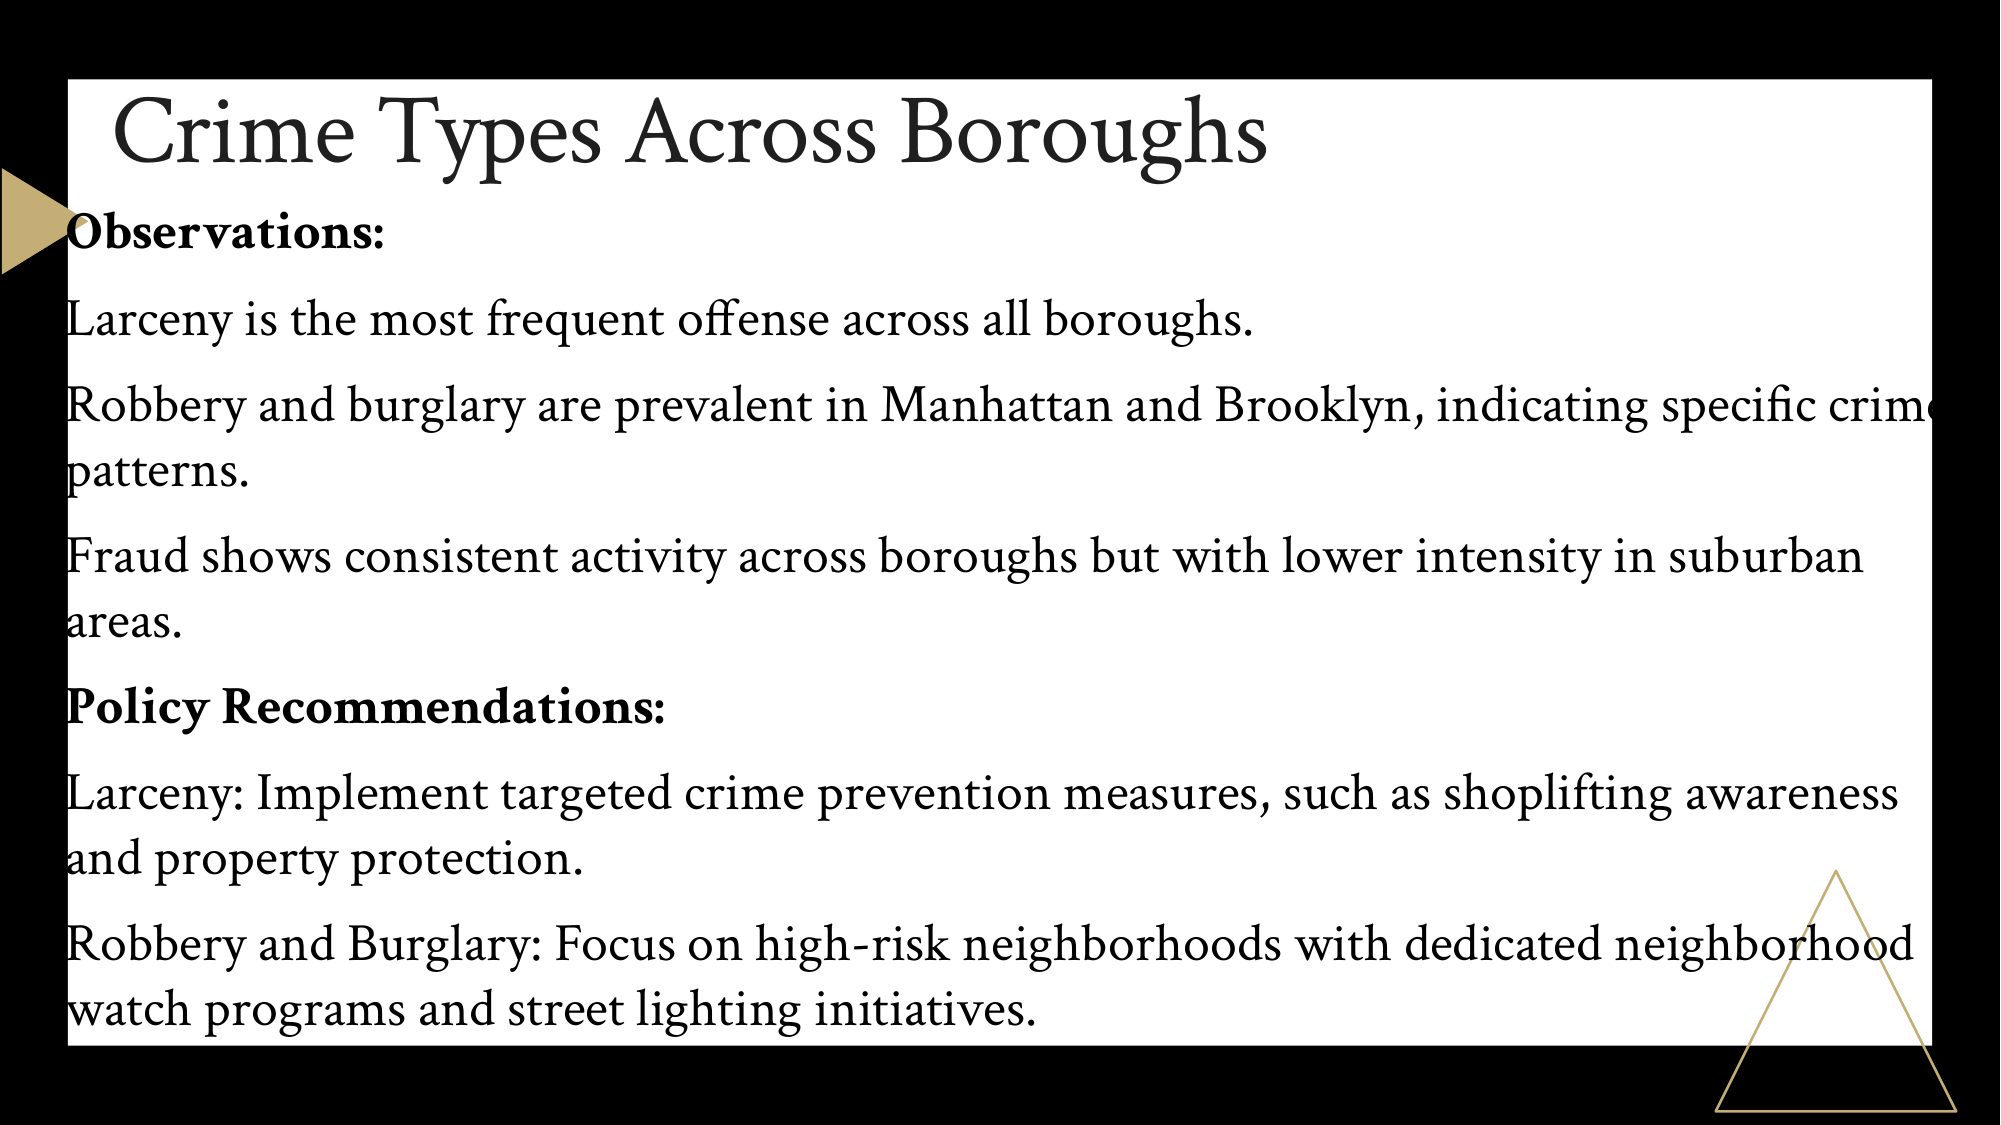

# Crime Types Across Boroughs
Observations:
Larceny is the most frequent offense across all boroughs.
Robbery and burglary are prevalent in Manhattan and Brooklyn, indicating specific crime patterns.
Fraud shows consistent activity across boroughs but with lower intensity in suburban areas.
Policy Recommendations:
Larceny: Implement targeted crime prevention measures, such as shoplifting awareness and property protection.
Robbery and Burglary: Focus on high-risk neighborhoods with dedicated neighborhood watch programs and street lighting initiatives.